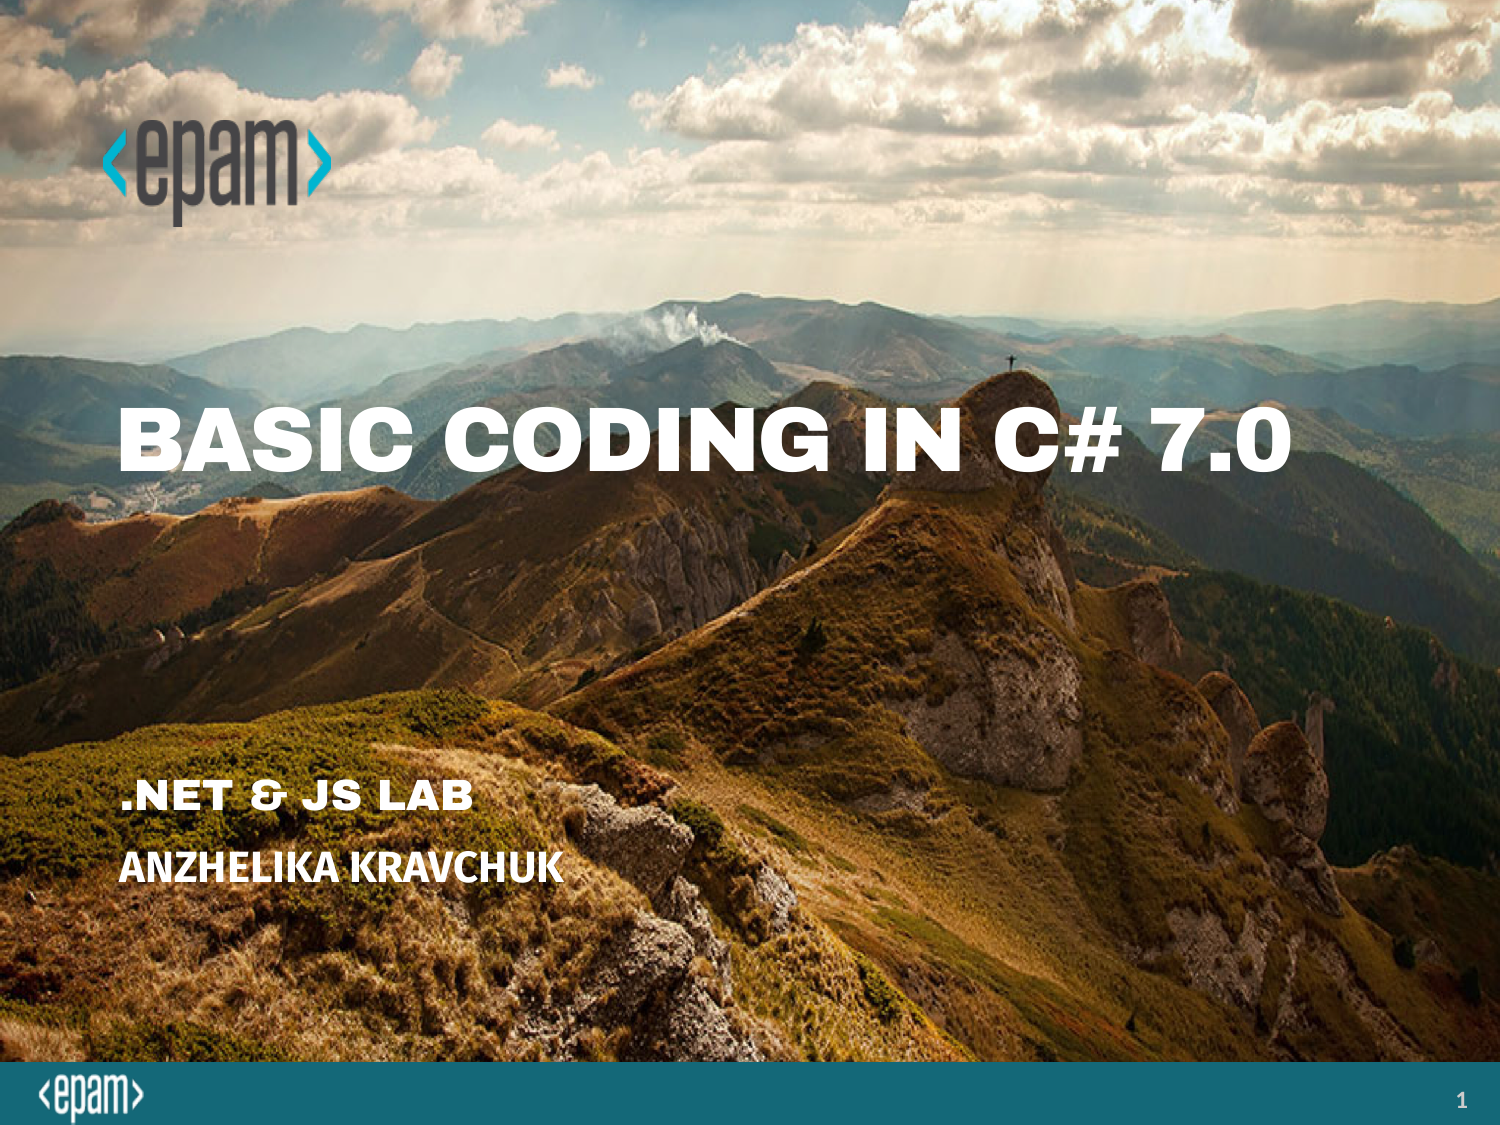

BASIC CODING IN C# 7.0
.NET & JS Lab
Anzhelika Kravchuk